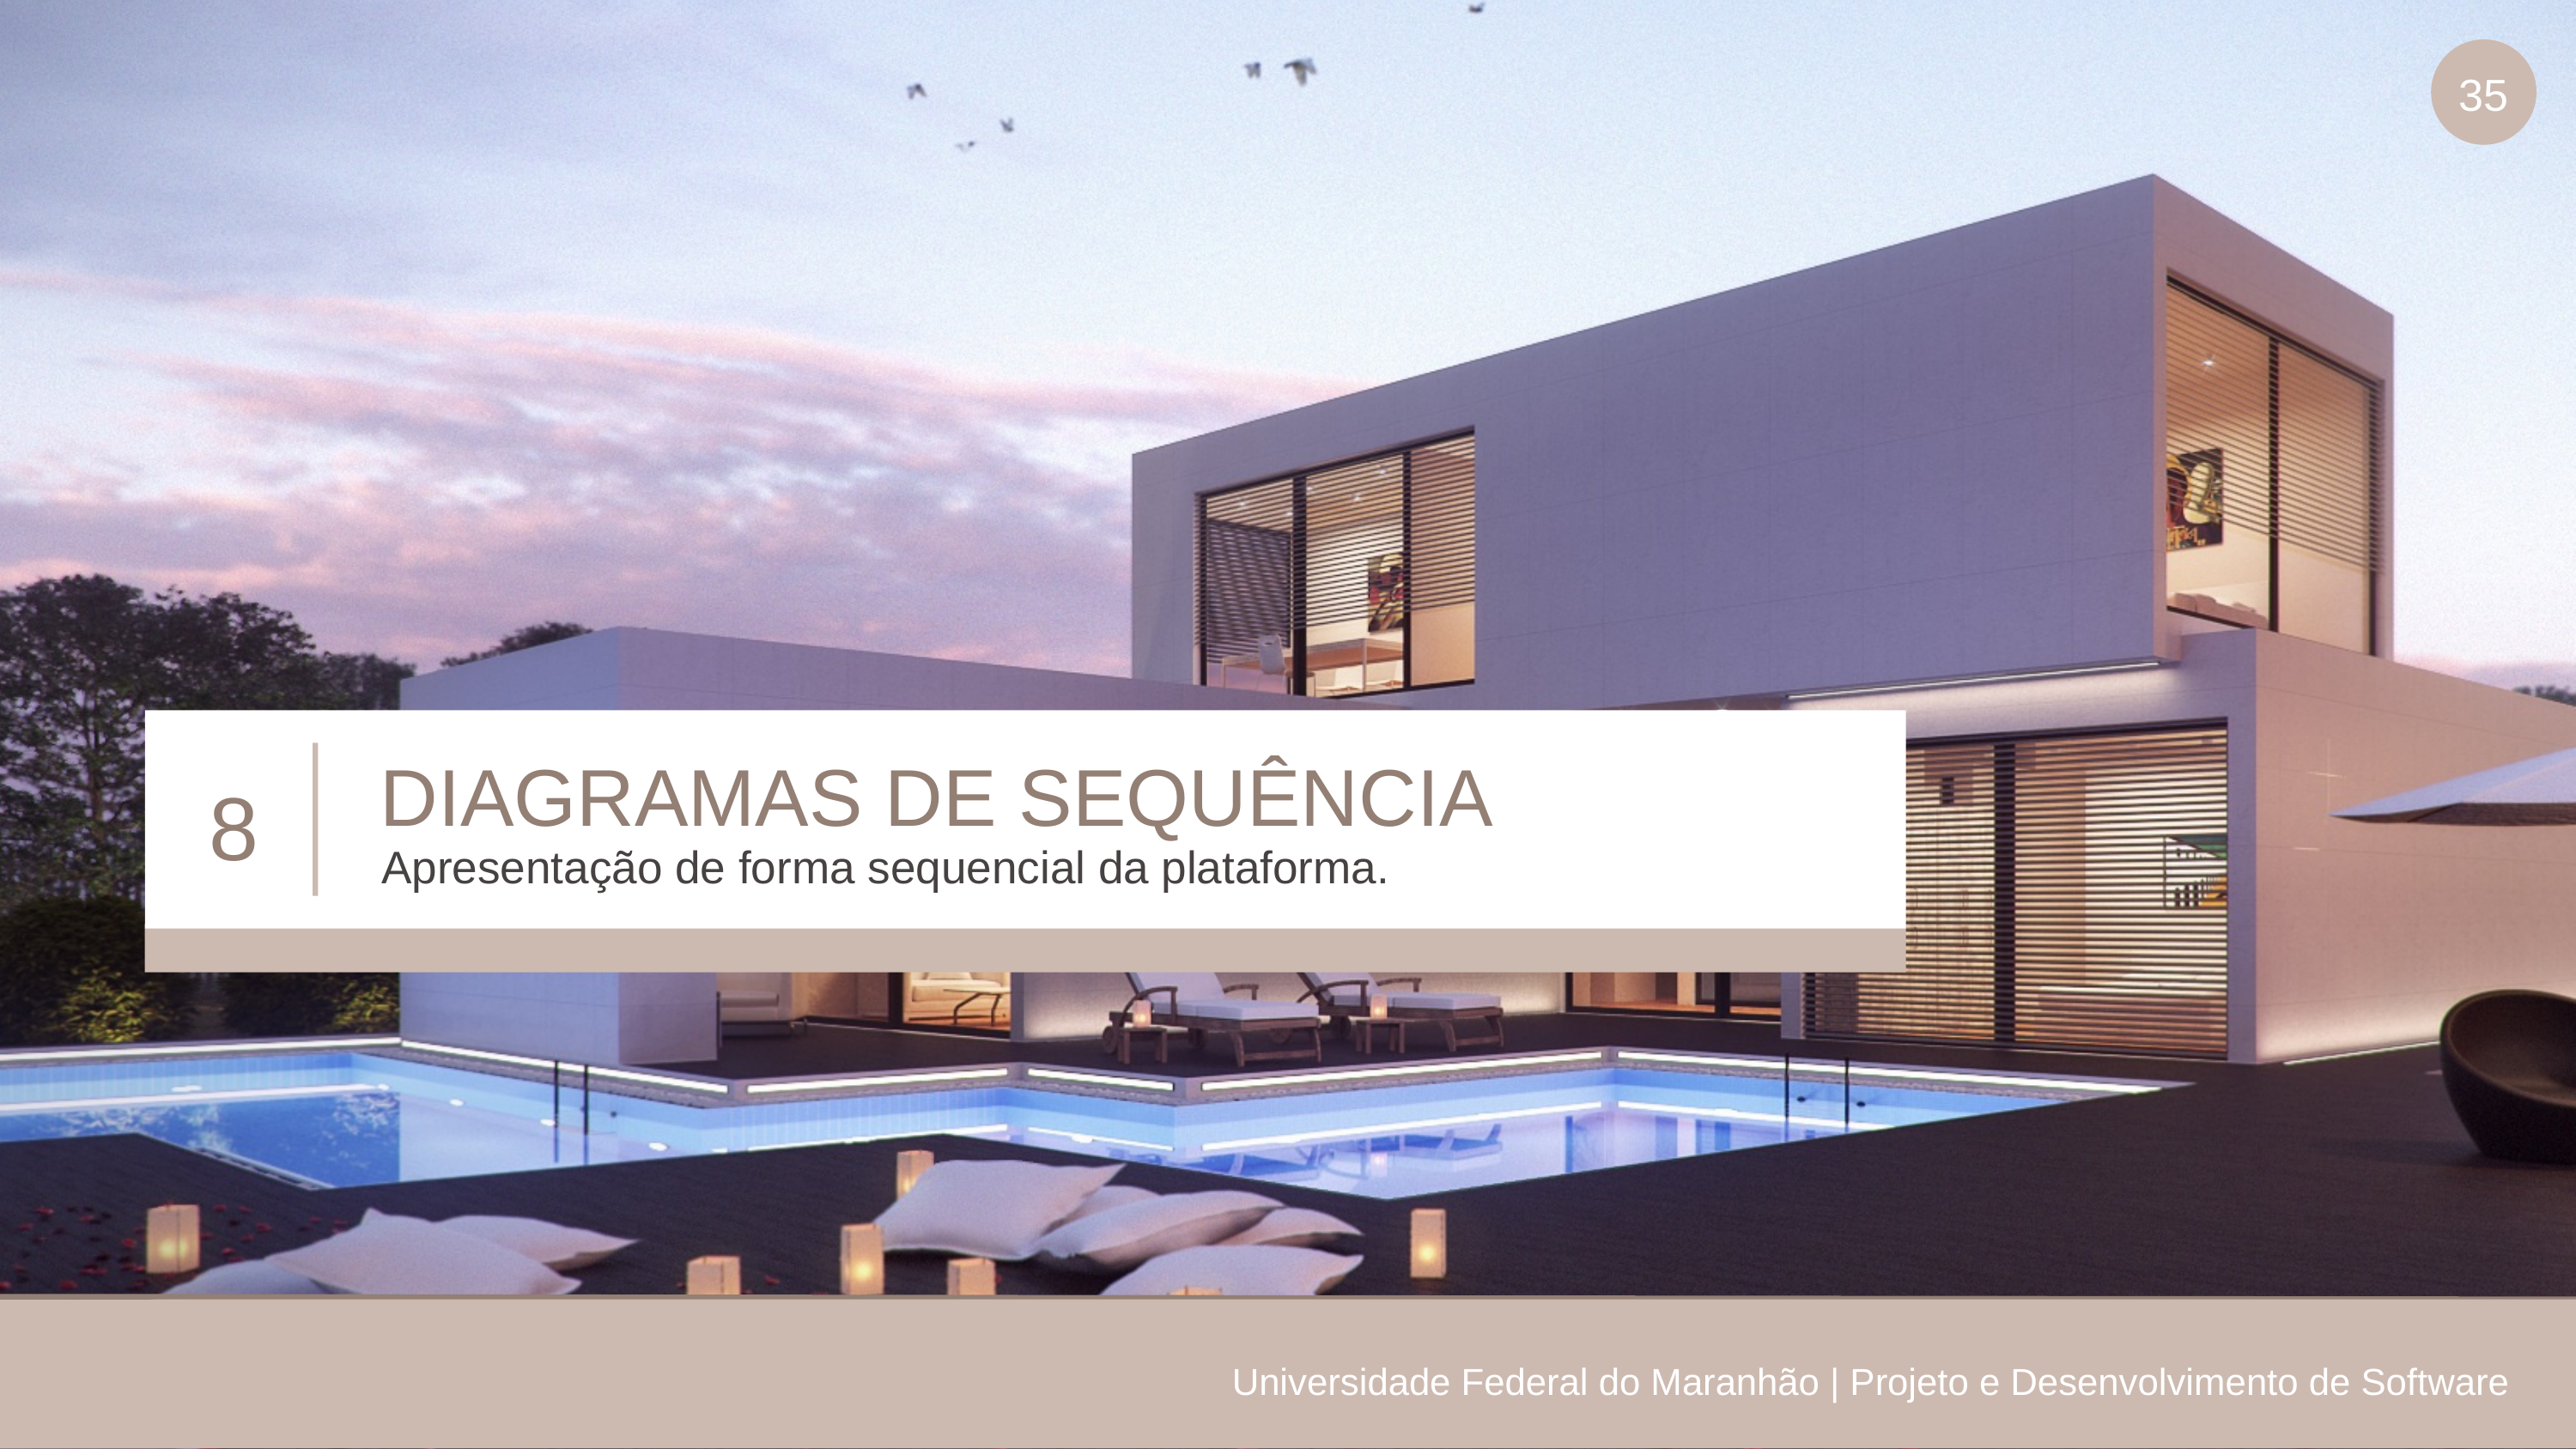

35

DIAGRAMAS DE SEQUÊNCIA

8
Apresentação de forma sequencial da plataforma.

Universidade Federal do Maranhão | Projeto e Desenvolvimento de Software